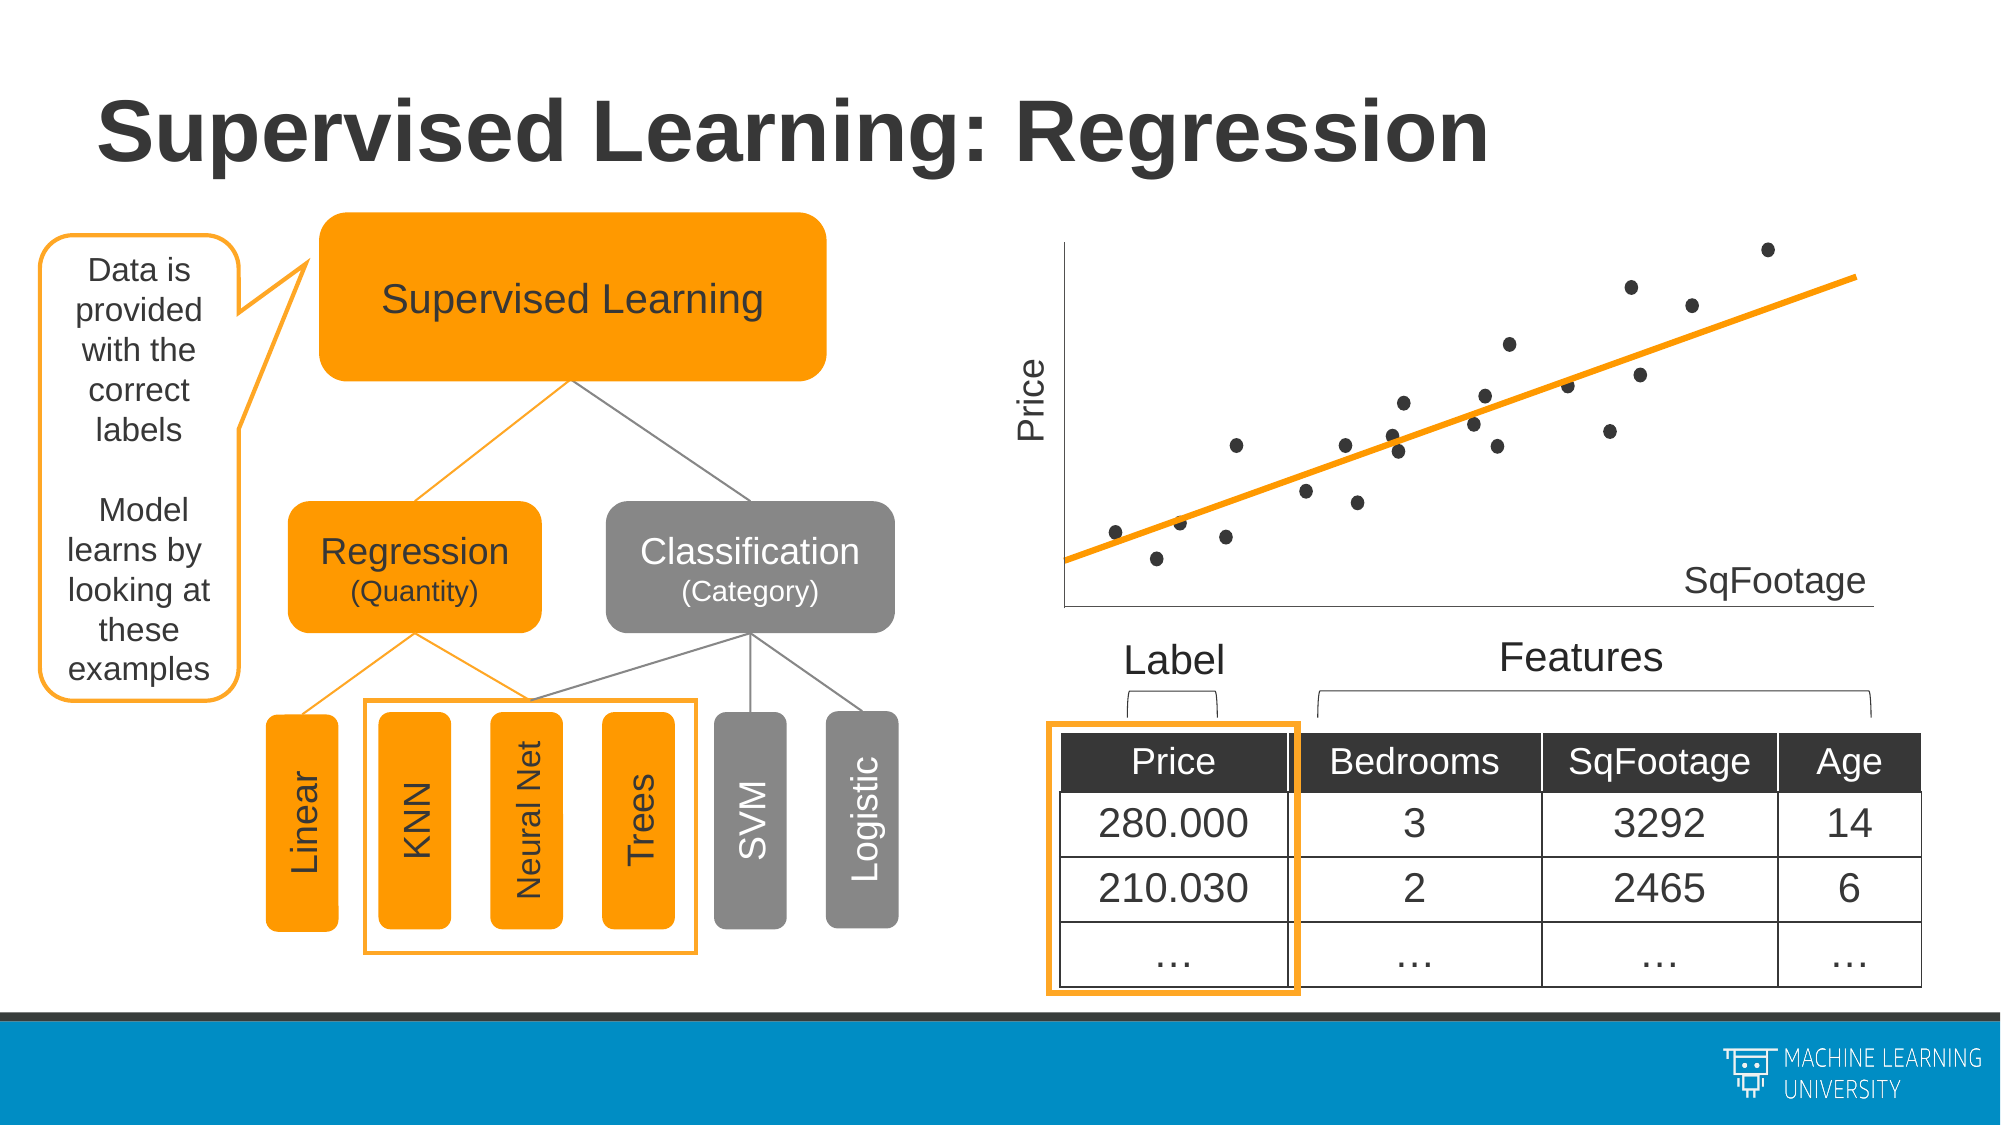

# Supervised Learning: Regression
Supervised Learning
Data is provided with the correct labels

 Model learns by  looking at these examples

Price
Regression
(Quantity)
Classification
(Category)
SqFootage

Features
Label

| Price | Bedrooms | SqFootage | Age |
| --- | --- | --- | --- |
| 280.000 | 3 | 3292 | 14 |
| 210.030 | 2 | 2465 | 6 |
| … | … | … | … |
Logistic
Trees
SVM
KNN
Neural Net
Linear